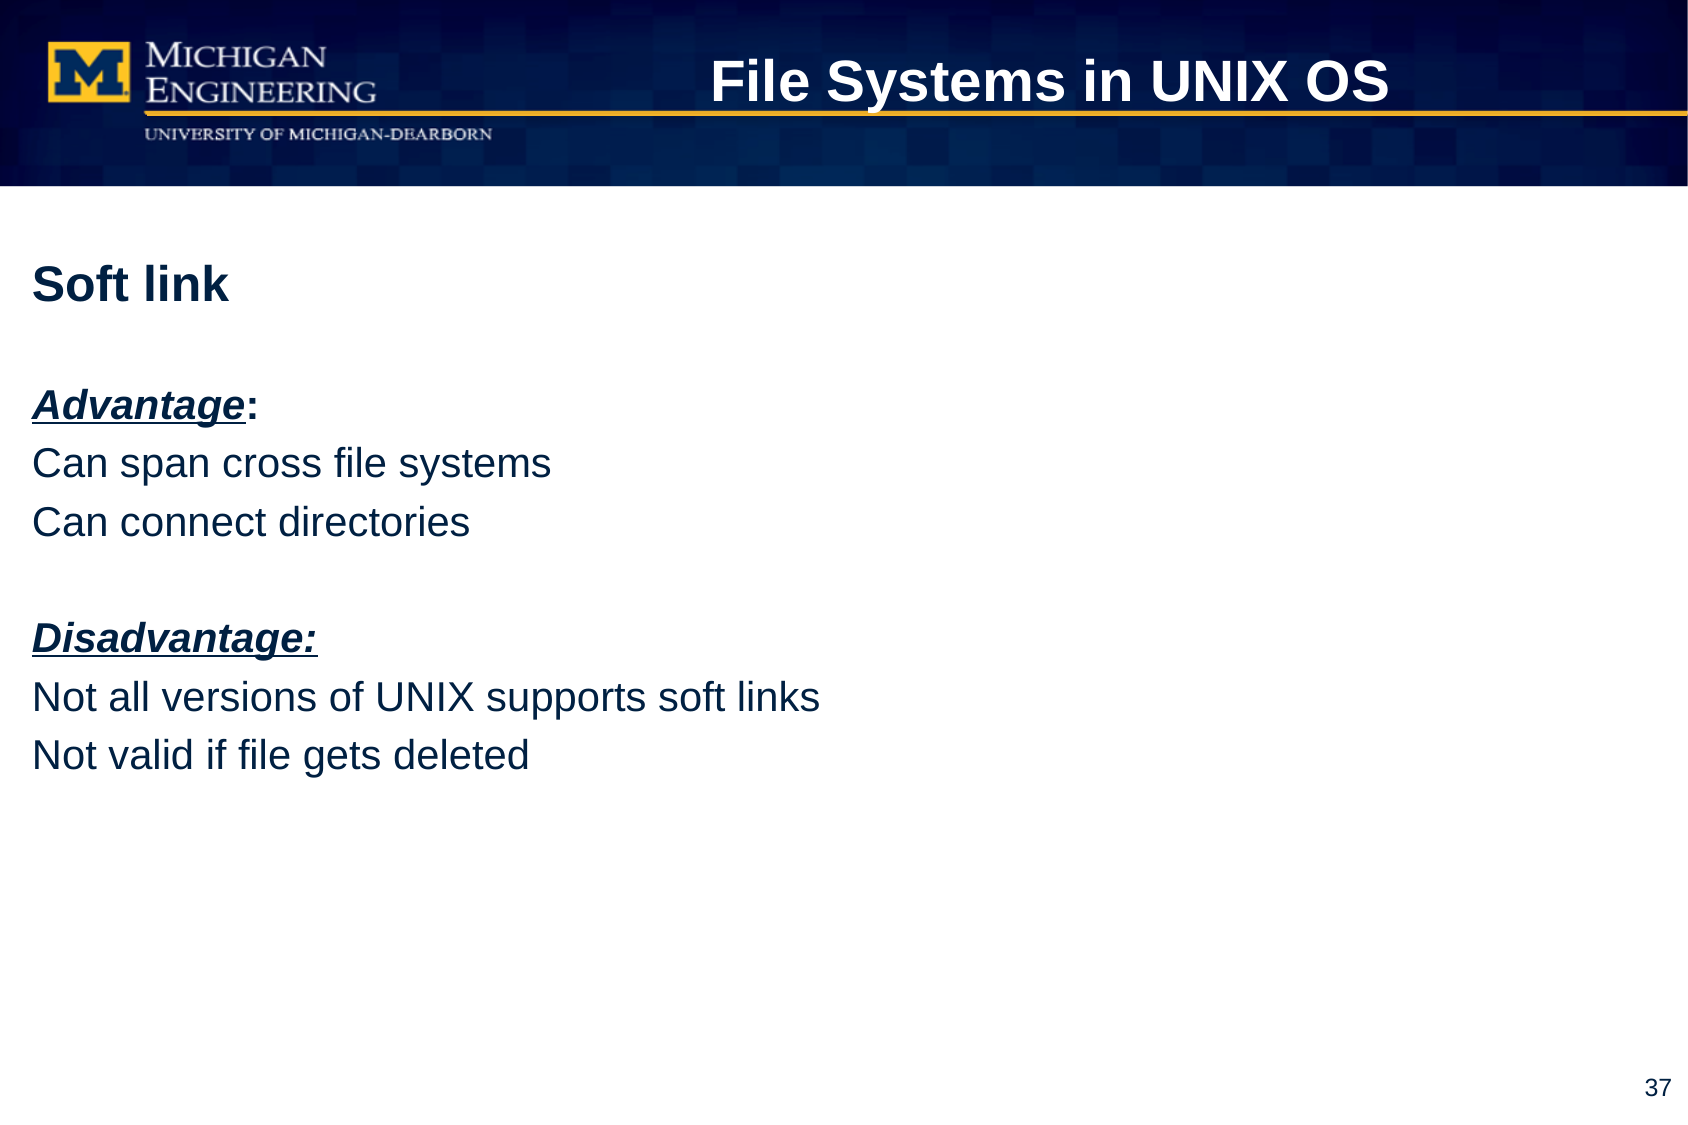

# File Systems in UNIX OS
Soft link

Advantage:
Can span cross file systems
Can connect directories

Disadvantage:
Not all versions of UNIX supports soft links
Not valid if file gets deleted

37